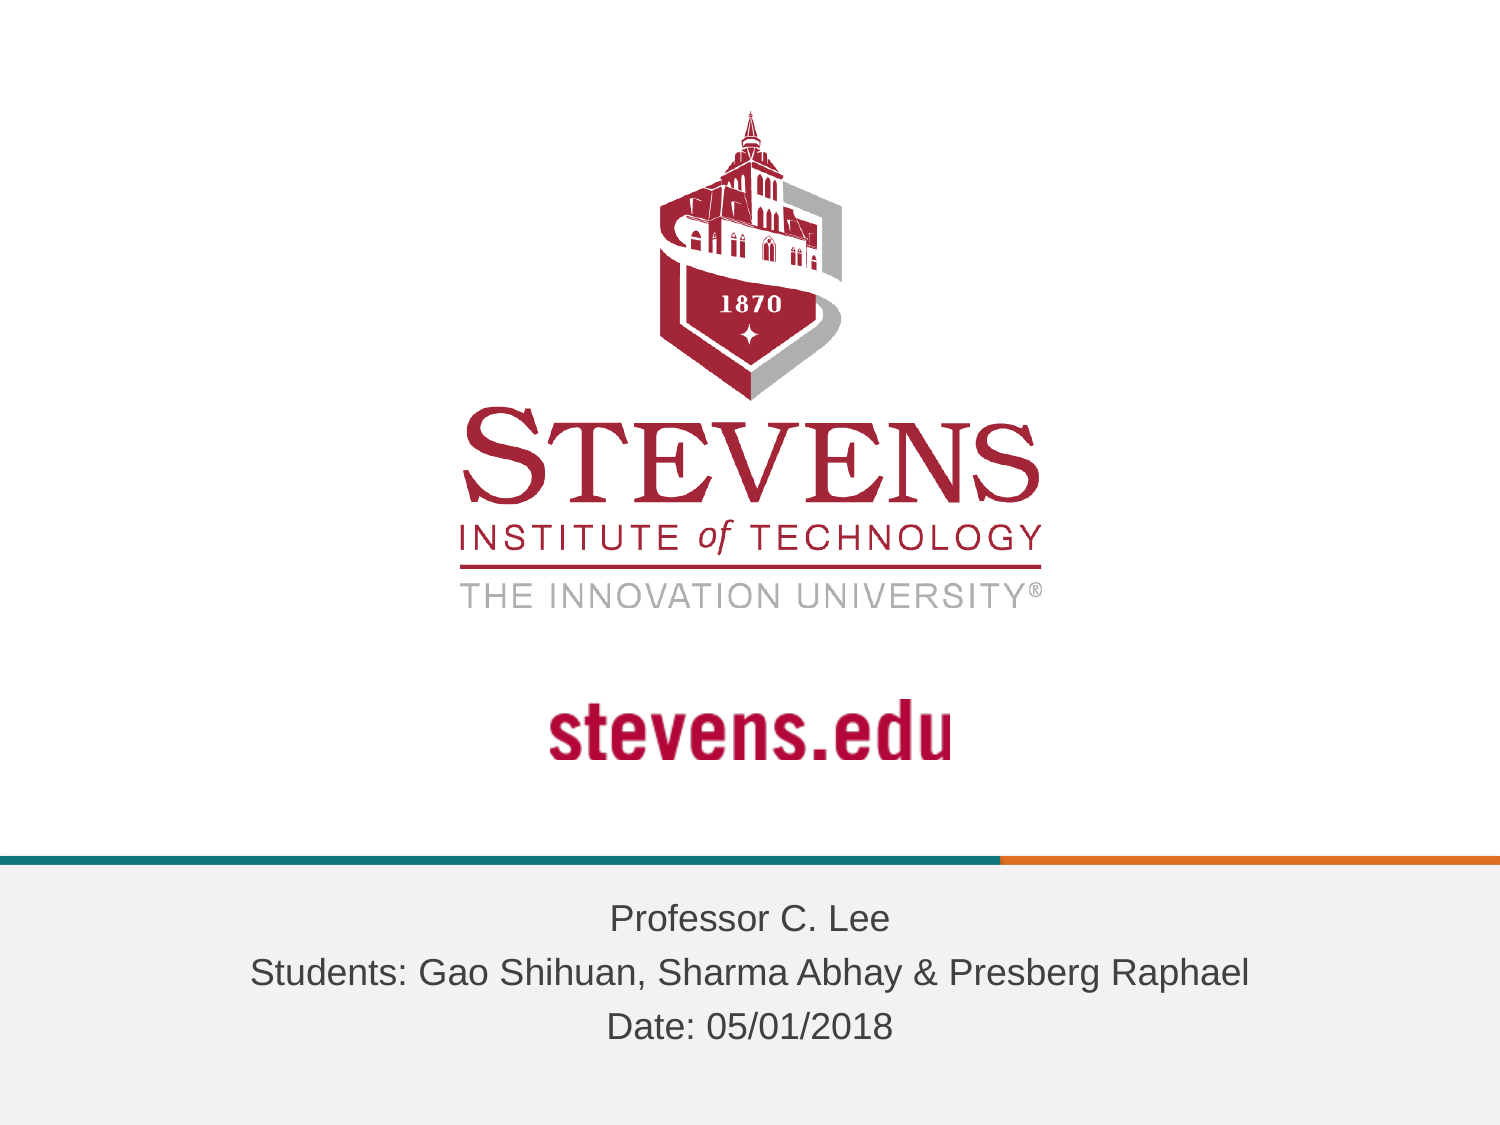

Professor C. Lee
Students: Gao Shihuan, Sharma Abhay & Presberg Raphael
Date: 05/01/2018